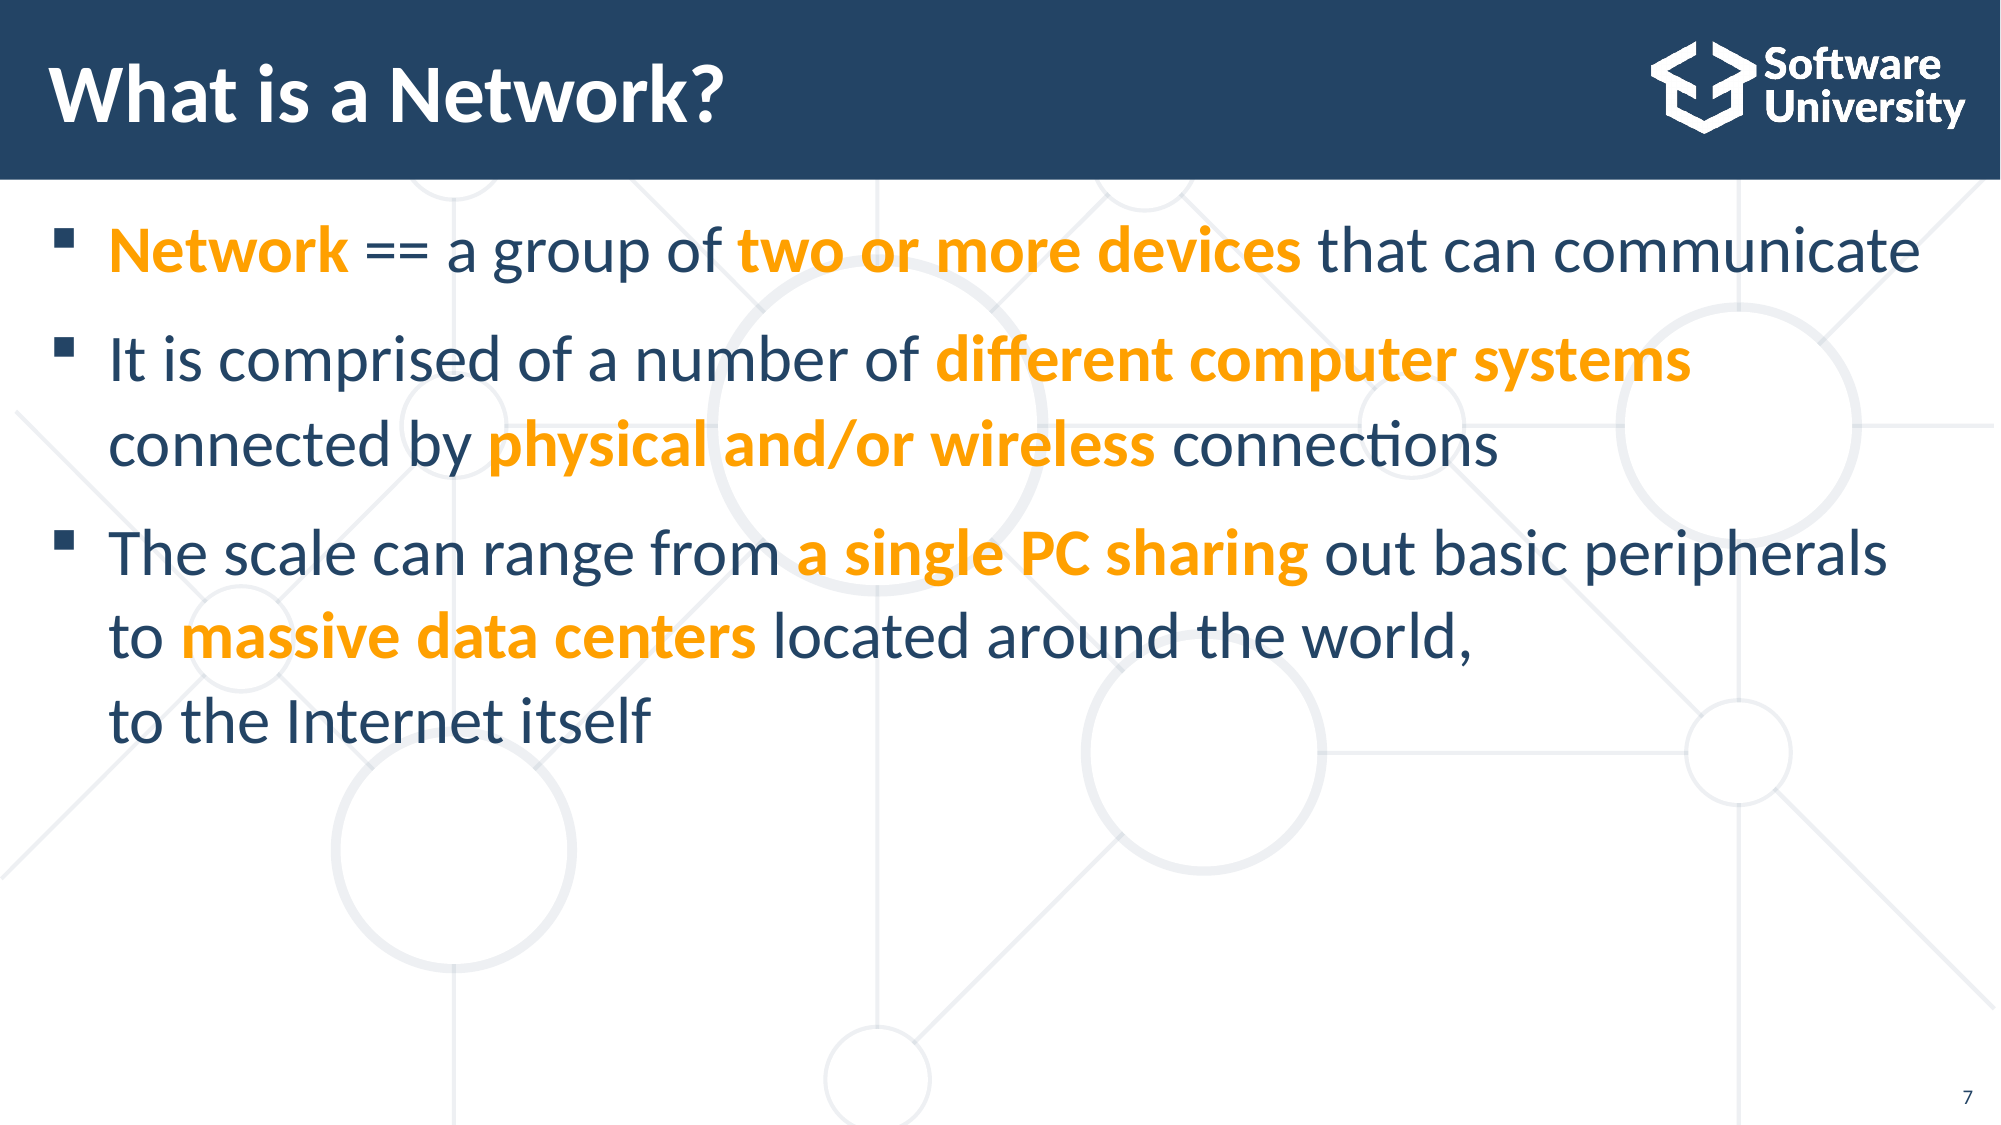

# What is a Network?
Network == a group of two or more devices that can communicate
It is comprised of a number of different computer systems connected by physical and/or wireless connections
The scale can range from a single PC sharing out basic peripherals
to massive data centers located around the world,
to the Internet itself
7